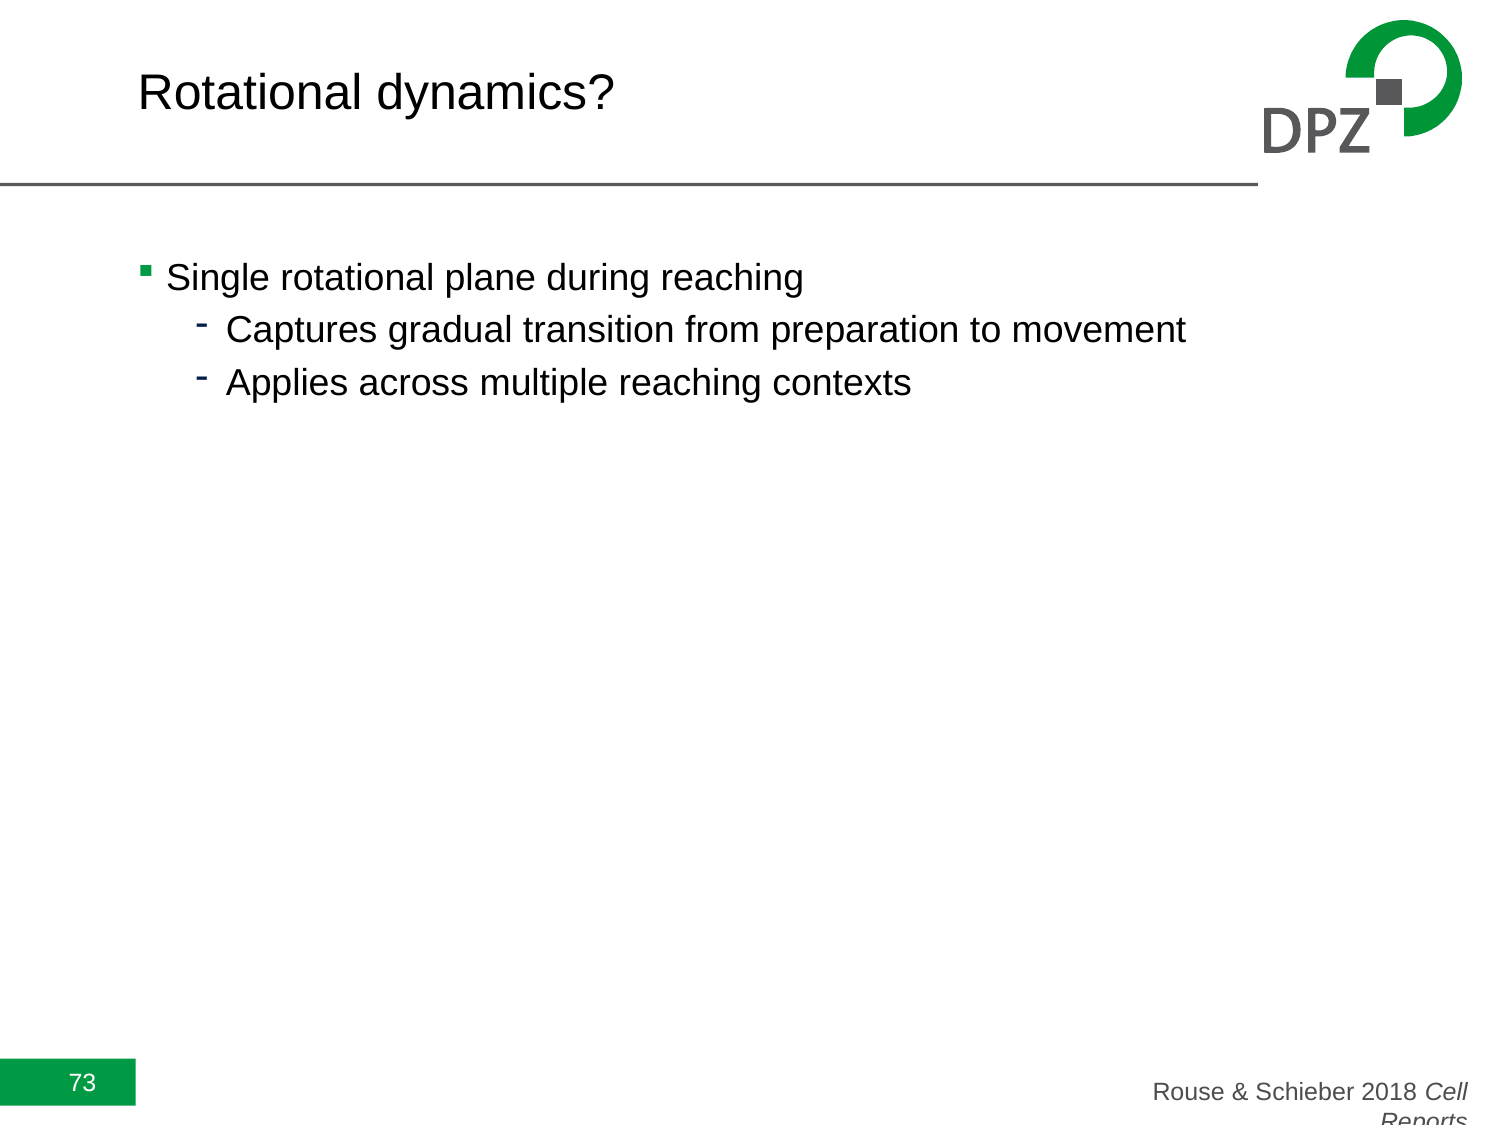

# Rotational dynamics?
Single rotational plane during reaching
Captures gradual transition from preparation to movement
Applies across multiple reaching contexts

73
Rouse & Schieber 2018 Cell Reports